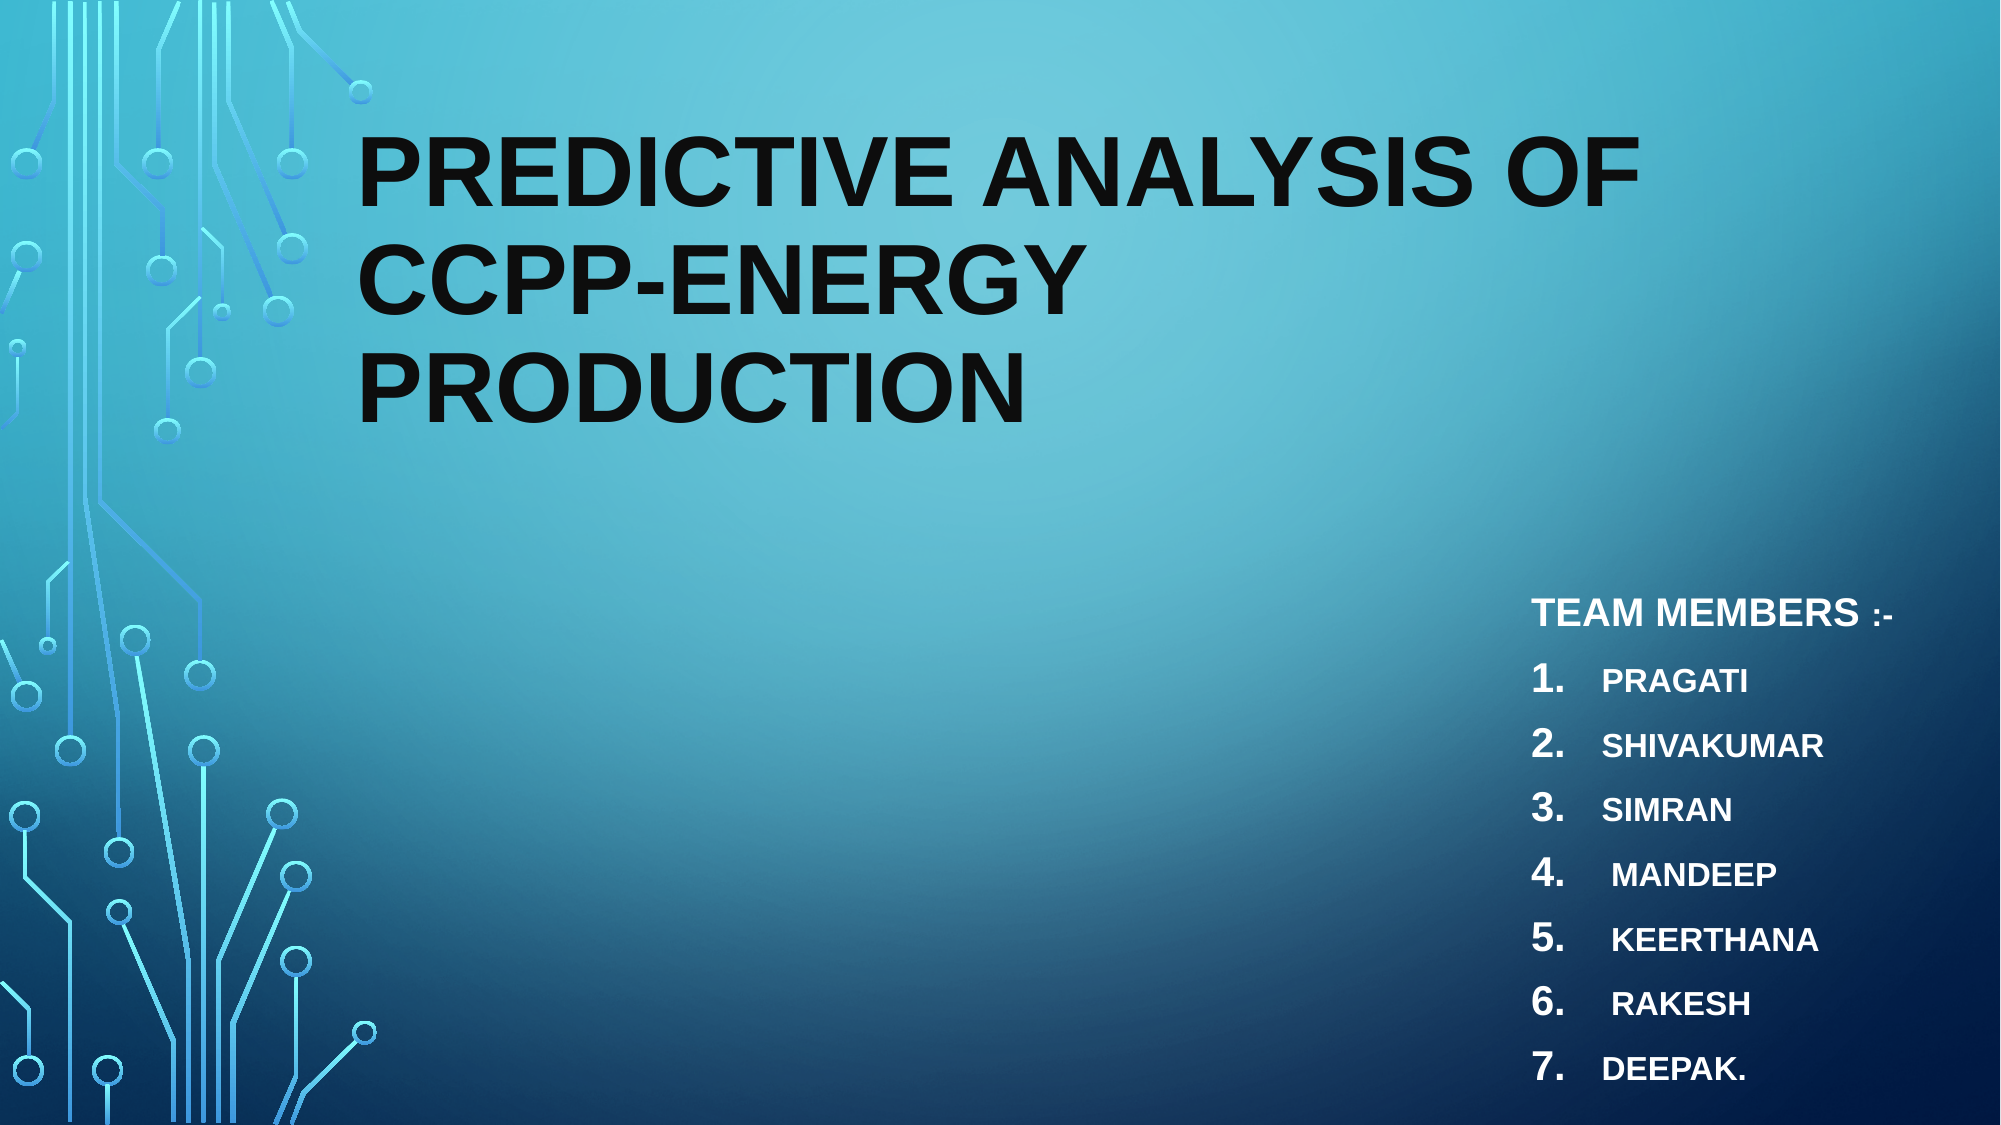

# Predictive Analysis of ccpp-Energy Production
TEAM MEMBERS :-
PRAGATI
SHIVAKUMAR
SIMRAN
 MANDEEP
 KEERTHANA
 RAKESH
Deepak.